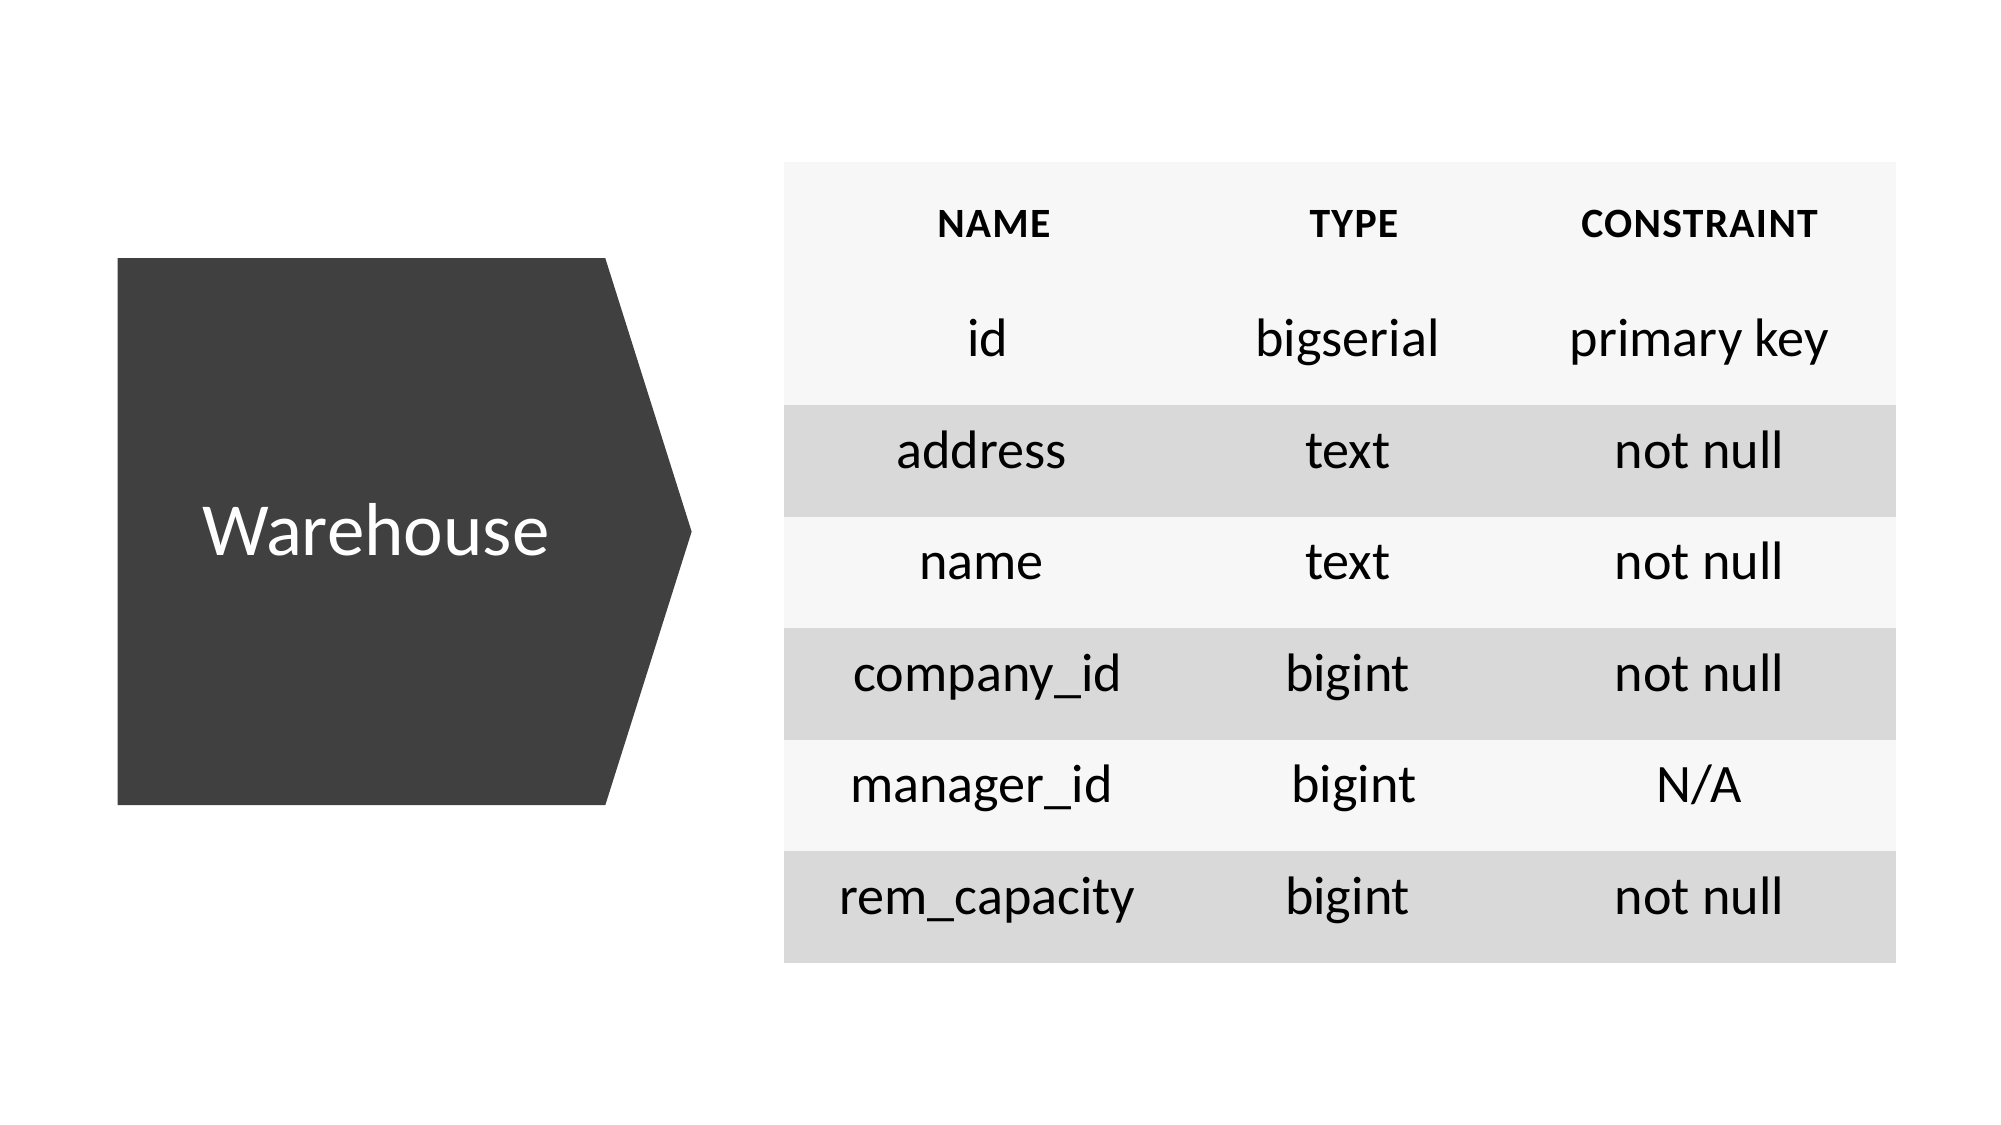

| name | type | constraint |
| --- | --- | --- |
| id | bigserial | primary key |
| address | text | not null |
| name | text | not null |
| company\_id | bigint | not null |
| manager\_id | bigint | N/A |
| rem\_capacity | bigint | not null |

# Warehouse